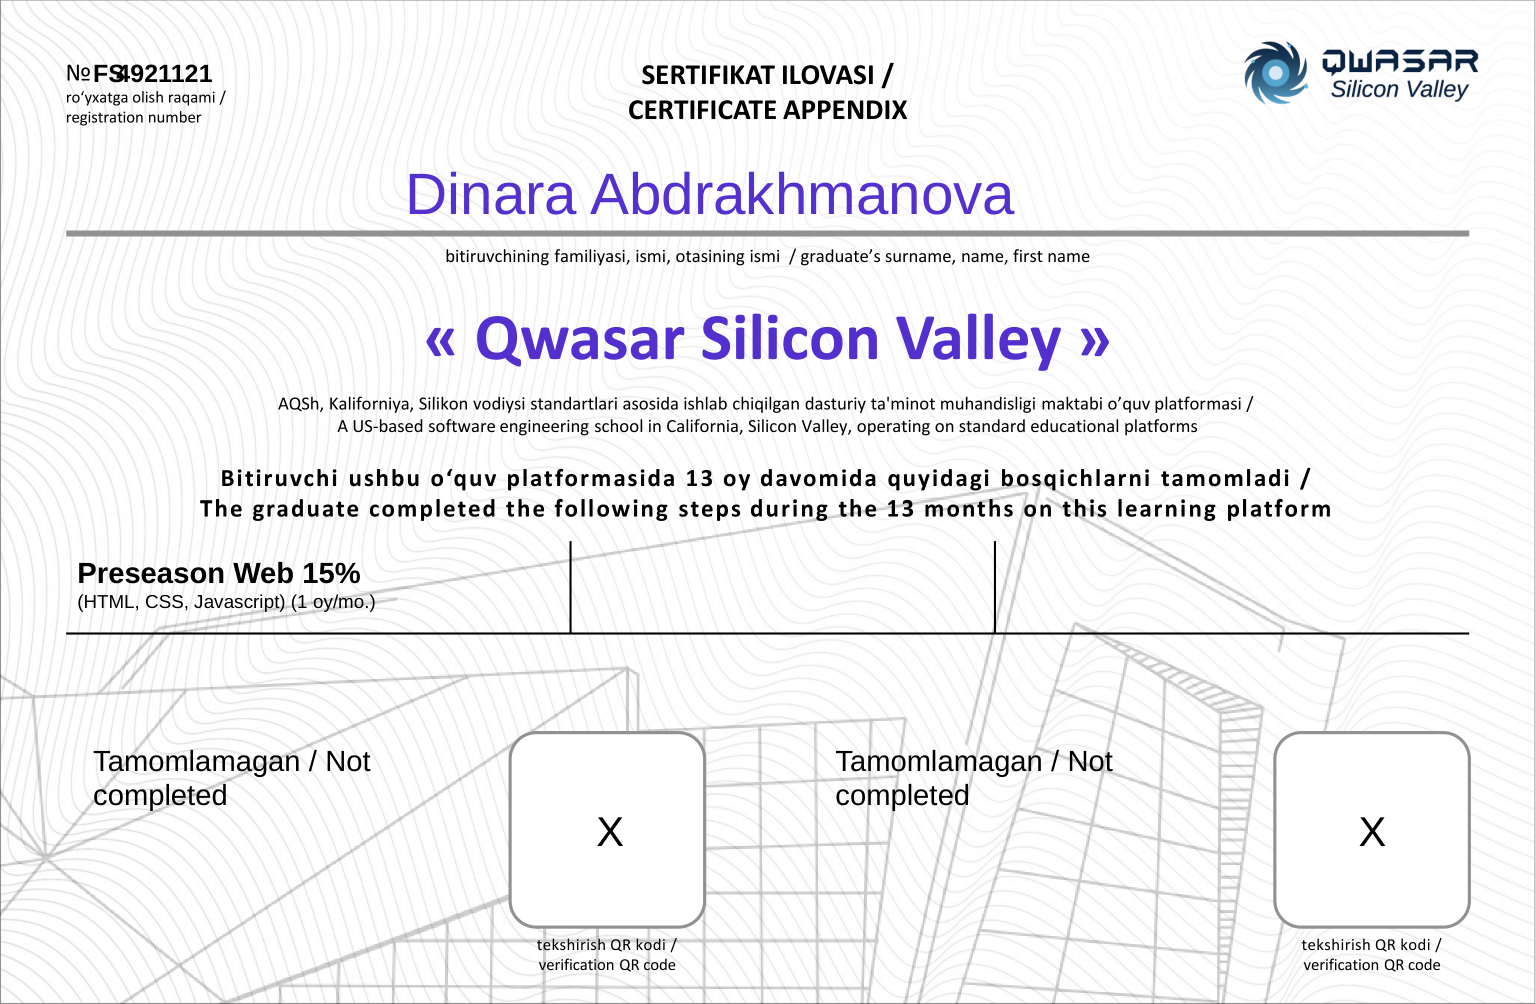

FS
4921121
Dinara Abdrakhmanova
Preseason Web 15%  (HTML, CSS, Javascript) (1 oy/mo.)

Tamomlamagan / Not completed
Tamomlamagan / Not completed
X
X